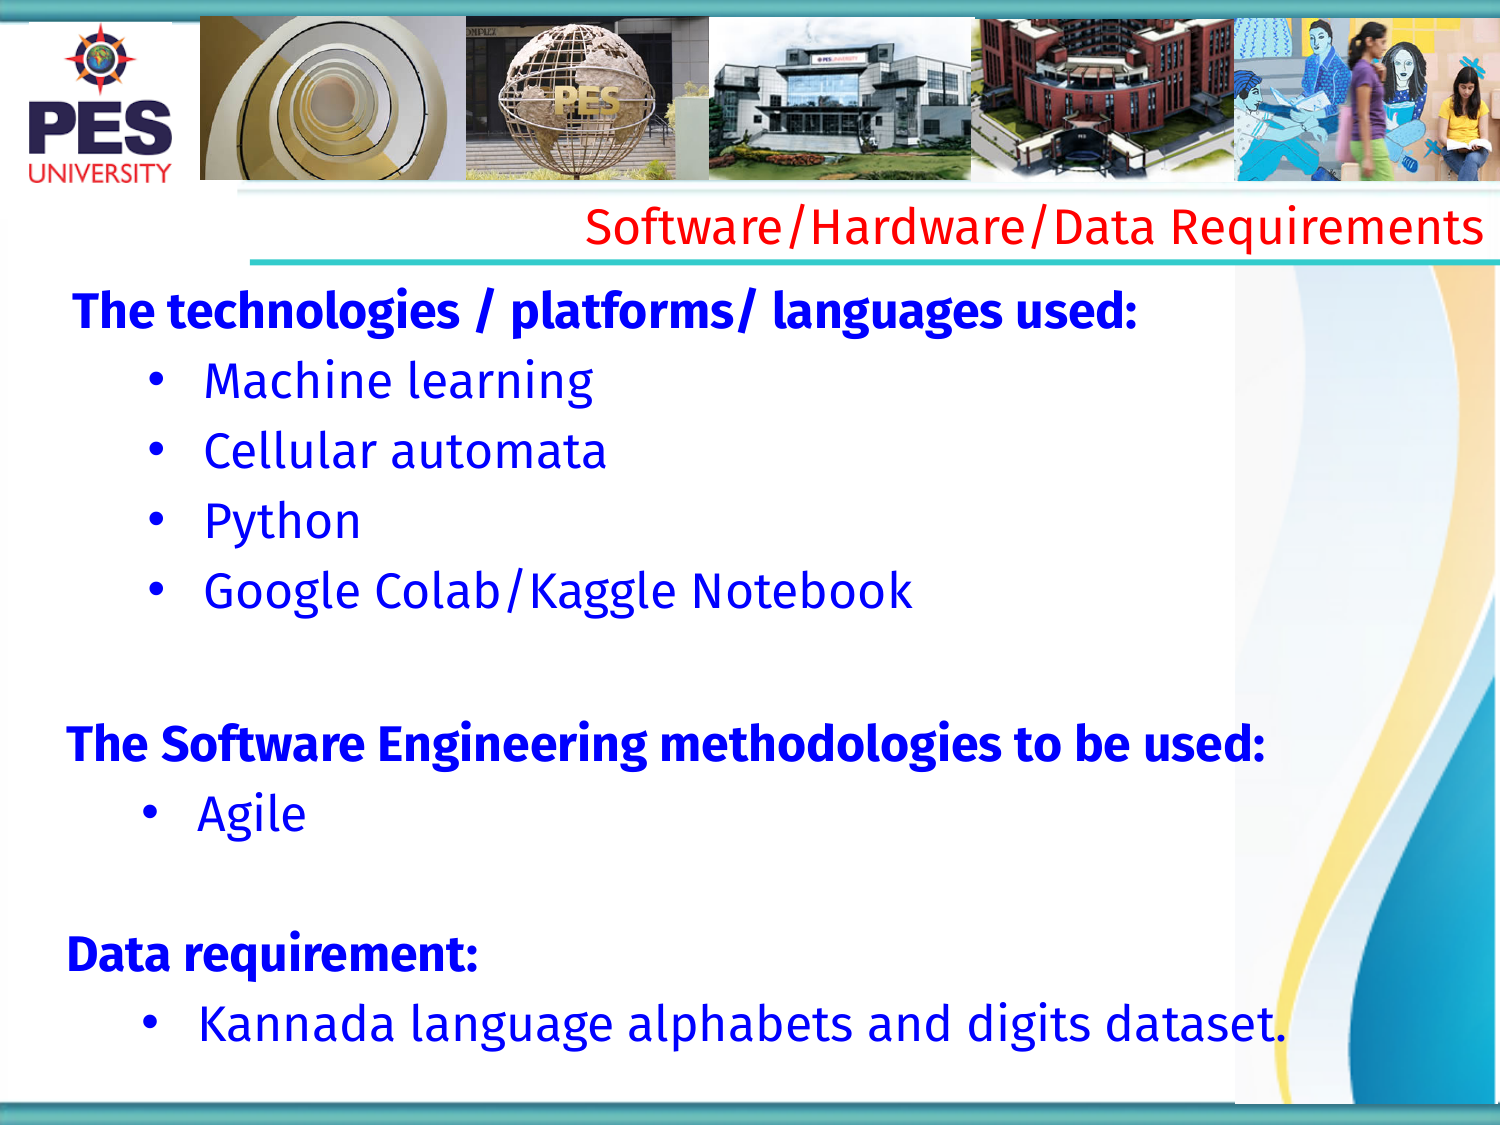

Software/Hardware/Data Requirements

The technologies / platforms/ languages used:
Machine learning
Cellular automata
Python
Google Colab/Kaggle Notebook

The Software Engineering methodologies to be used:
Agile

Data requirement:
Kannada language alphabets and digits dataset.